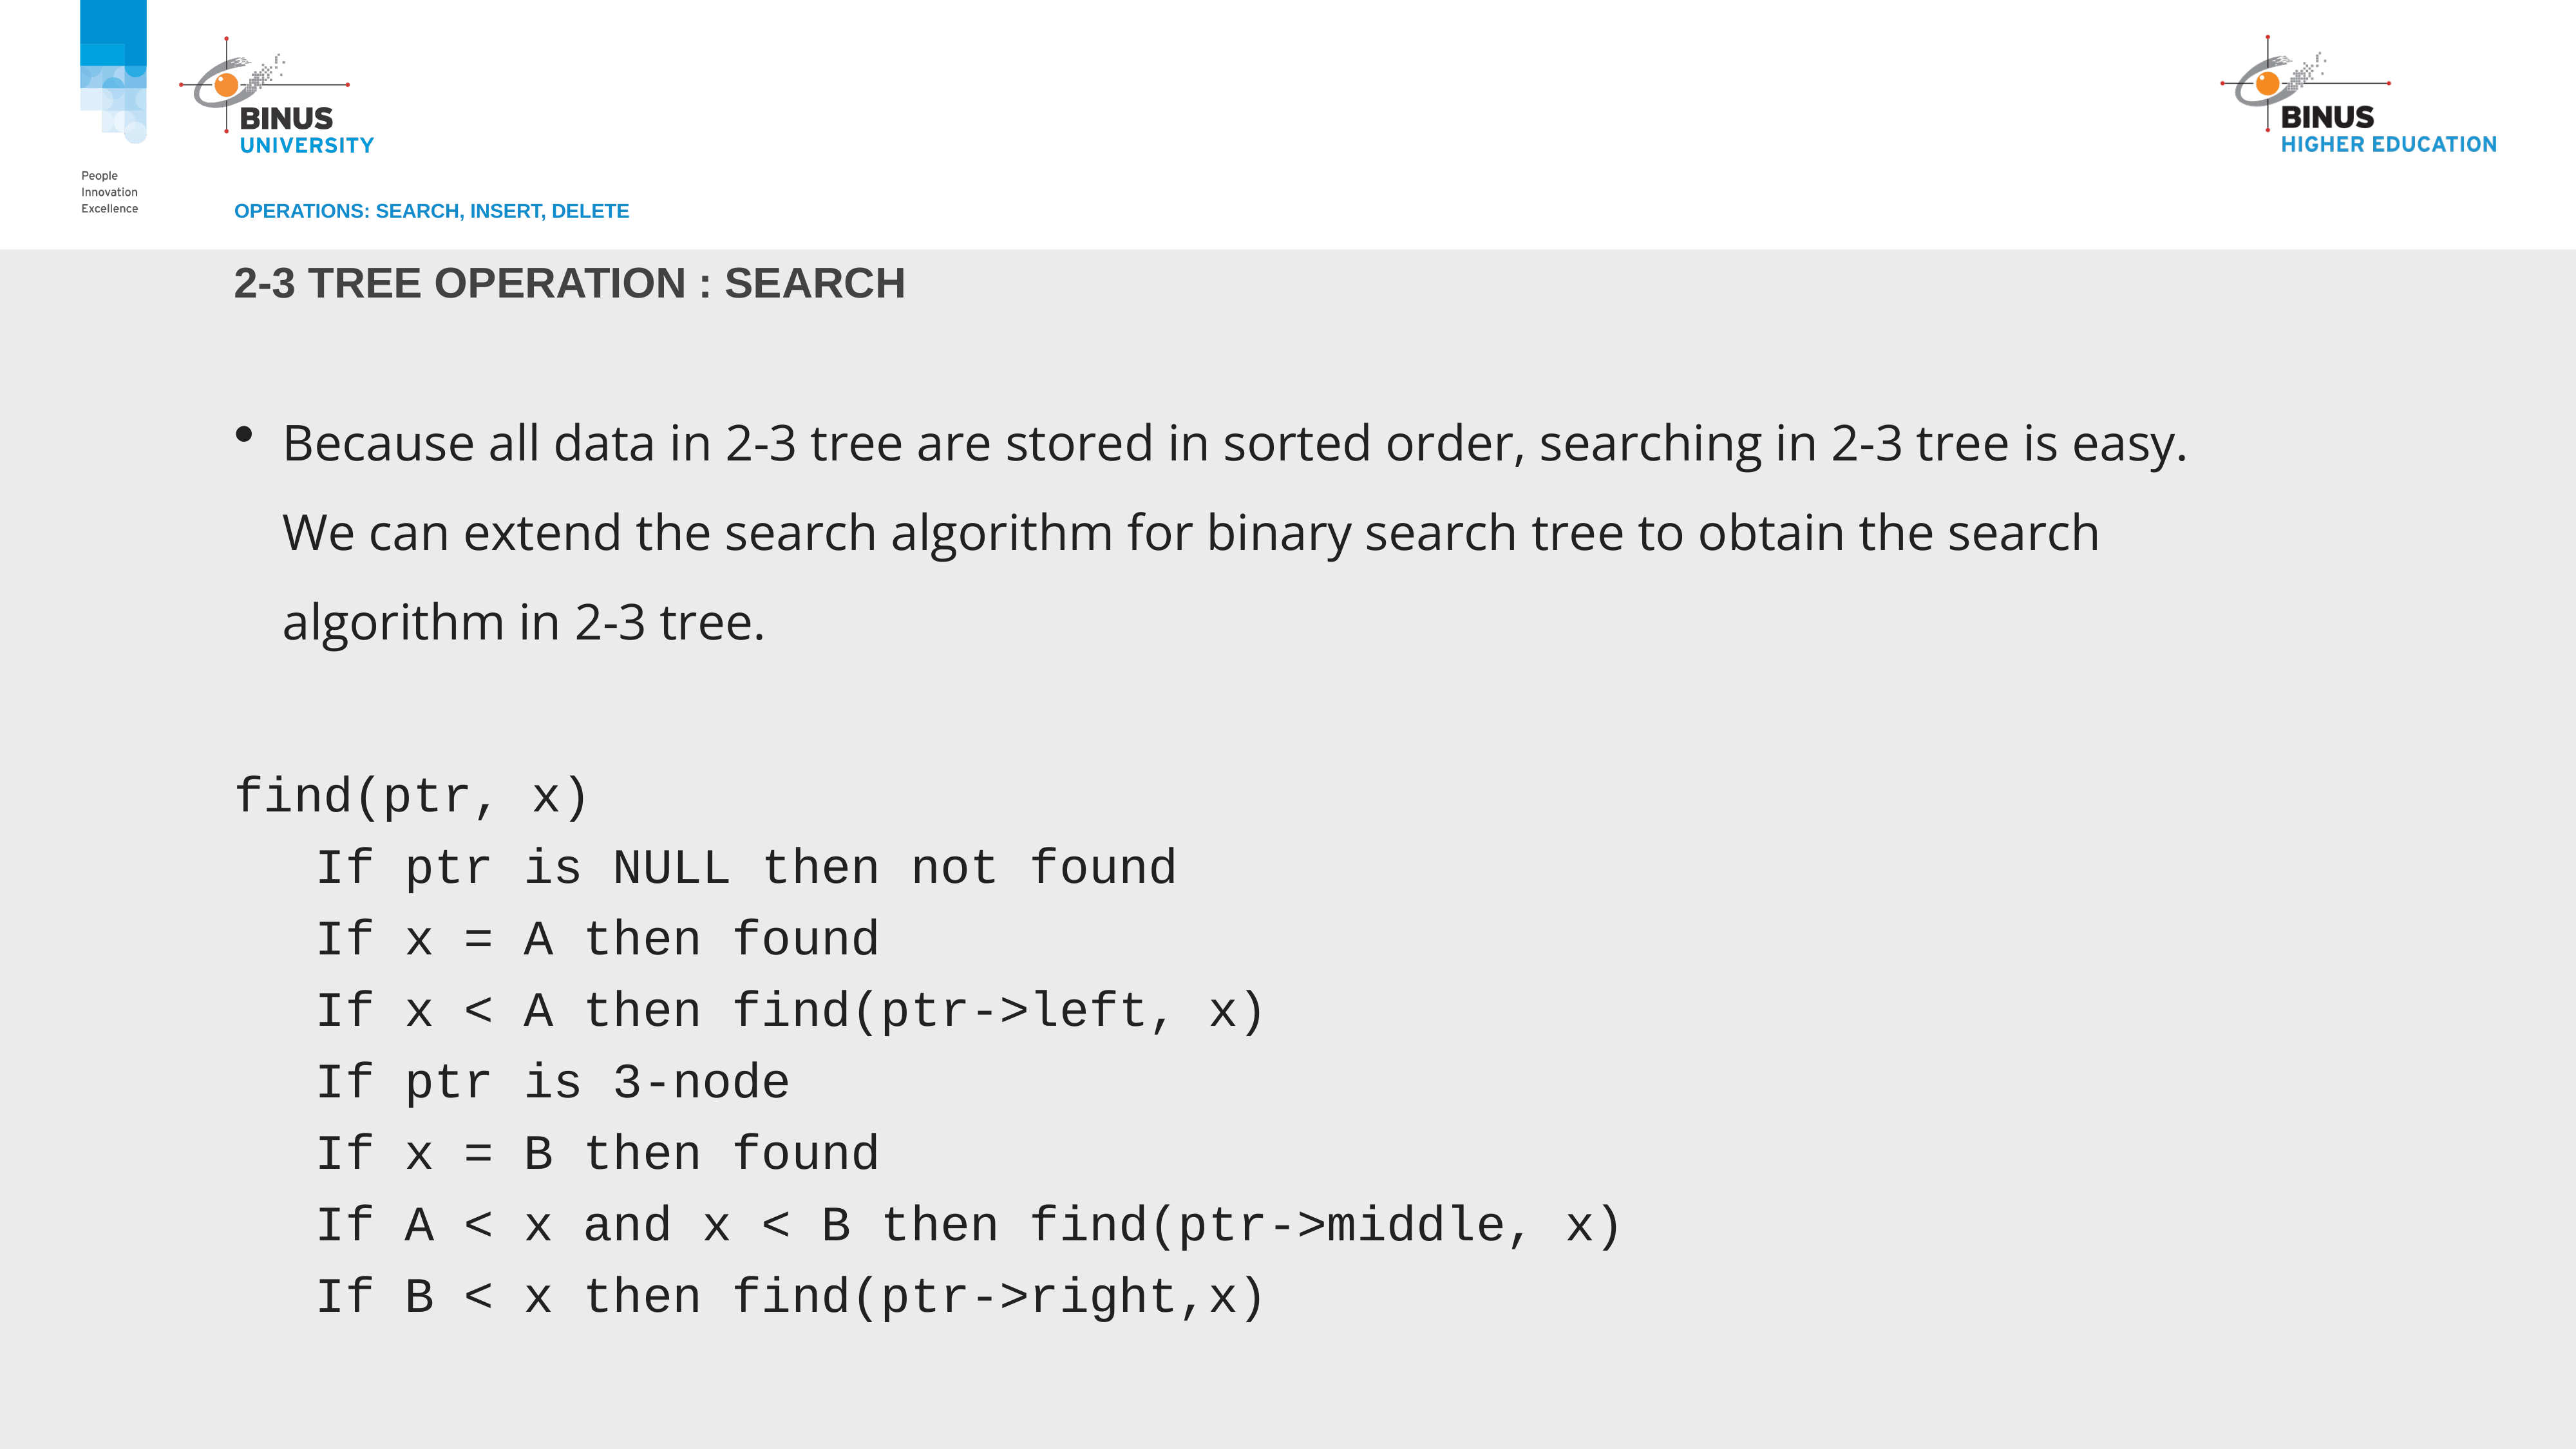

# Operations: Search, Insert, Delete
2-3 Tree OPERATION : SEARCH
Because all data in 2-3 tree are stored in sorted order, searching in 2-3 tree is easy. We can extend the search algorithm for binary search tree to obtain the search algorithm in 2-3 tree.

find(ptr, x)
	If ptr is NULL then not found
	If x = A then found
	If x < A then find(ptr->left, x)
	If ptr is 3-node
		If x = B then found
		If A < x and x < B then find(ptr->middle, x)
		If B < x then find(ptr->right,x)